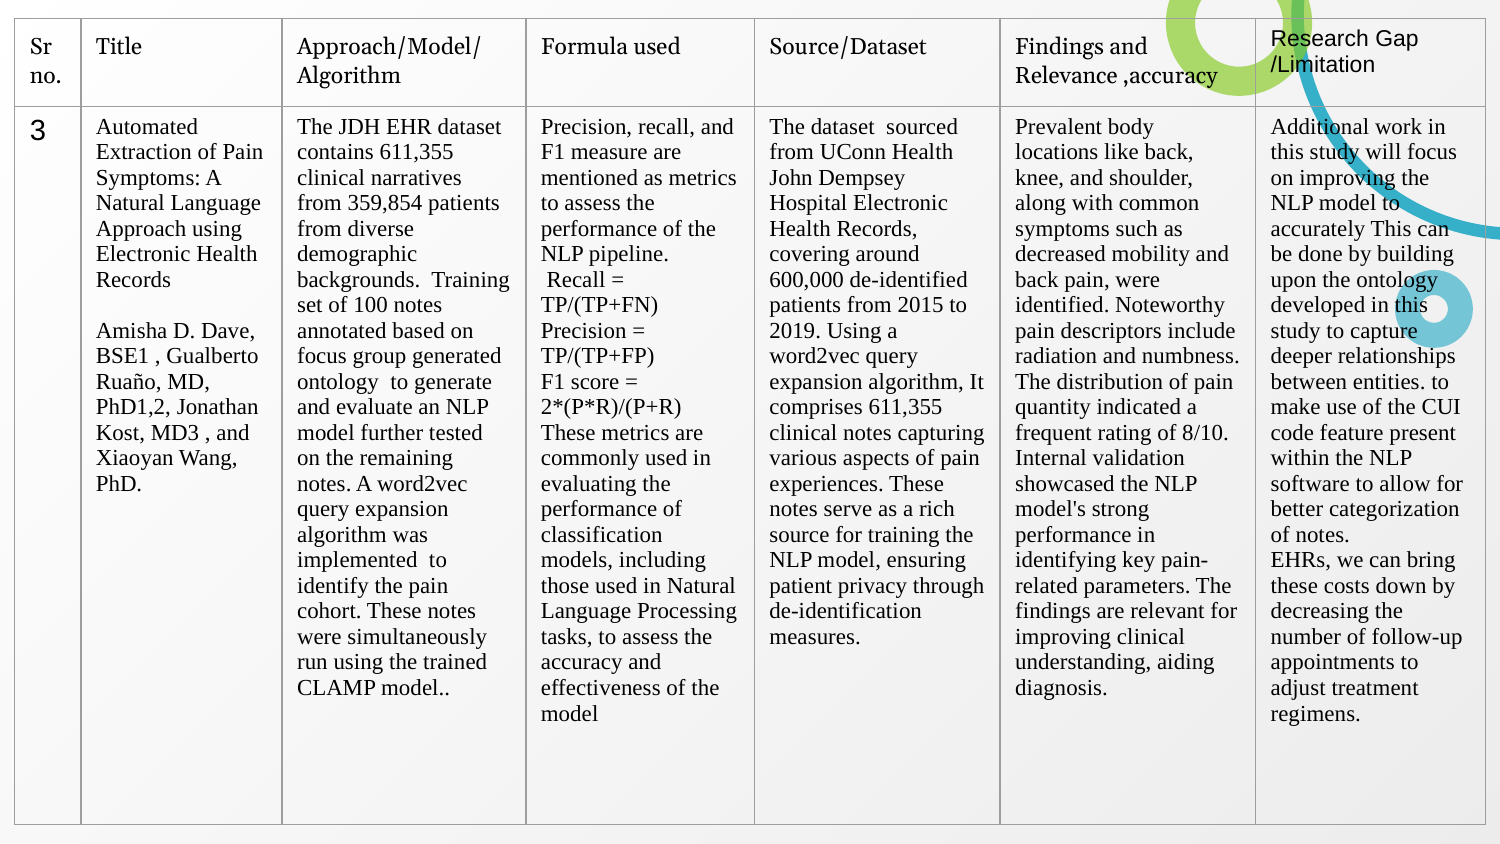

| Sr no. | Title | Approach/Model/Algorithm | Formula used | Source/Dataset | Findings and Relevance ,accuracy | Research Gap /Limitation |
| --- | --- | --- | --- | --- | --- | --- |
| 3 | Automated Extraction of Pain Symptoms: A Natural Language Approach using Electronic Health Records Amisha D. Dave, BSE1 , Gualberto Ruaño, MD, PhD1,2, Jonathan Kost, MD3 , and Xiaoyan Wang, PhD. | The JDH EHR dataset contains 611,355 clinical narratives from 359,854 patients from diverse demographic backgrounds.  Training set of 100 notes  annotated based on focus group generated ontology  to generate and evaluate an NLP model further tested on the remaining notes. A word2vec query expansion algorithm was implemented  to identify the pain cohort. These notes were simultaneously run using the trained CLAMP model.. | Precision, recall, and F1 measure are mentioned as metrics to assess the performance of the NLP pipeline.  Recall = TP/(TP+FN) Precision = TP/(TP+FP) F1 score = 2\*(P\*R)/(P+R) These metrics are commonly used in evaluating the performance of classification models, including those used in Natural Language Processing tasks, to assess the accuracy and effectiveness of the model | The dataset  sourced from UConn Health John Dempsey Hospital Electronic Health Records, covering around 600,000 de-identified patients from 2015 to 2019. Using a word2vec query expansion algorithm, It comprises 611,355 clinical notes capturing various aspects of pain experiences. These notes serve as a rich source for training the NLP model, ensuring patient privacy through de-identification measures. | Prevalent body locations like back, knee, and shoulder, along with common symptoms such as decreased mobility and back pain, were identified. Noteworthy pain descriptors include radiation and numbness. The distribution of pain quantity indicated a frequent rating of 8/10. Internal validation showcased the NLP model's strong performance in identifying key pain-related parameters. The findings are relevant for improving clinical understanding, aiding diagnosis. | Additional work in this study will focus on improving the NLP model to accurately This can be done by building upon the ontology developed in this study to capture deeper relationships between entities. to make use of the CUI code feature present within the NLP software to allow for better categorization of notes. EHRs, we can bring these costs down by decreasing the number of follow-up appointments to adjust treatment regimens. |